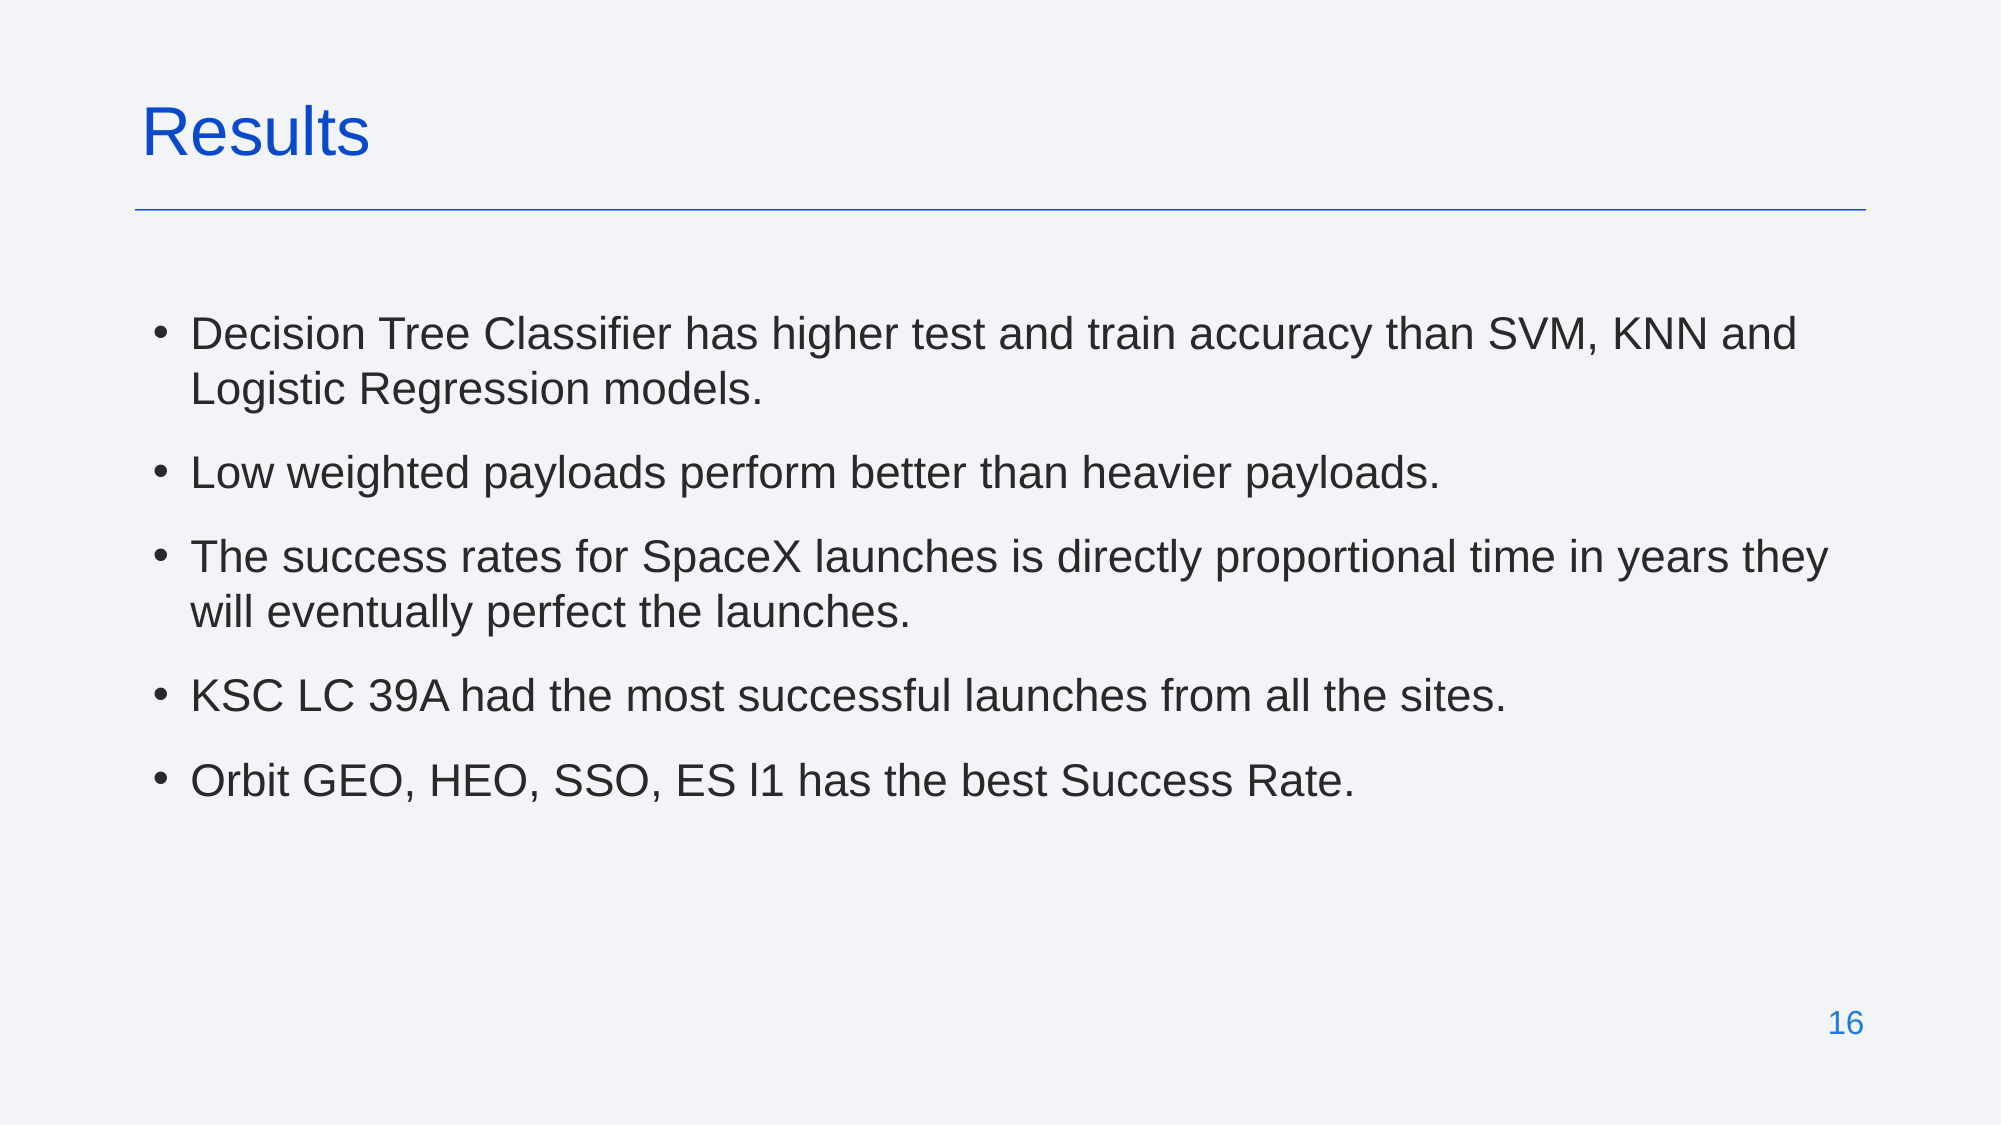

Results
Decision Tree Classifier has higher test and train accuracy than SVM, KNN and Logistic Regression models.
Low weighted payloads perform better than heavier payloads.
The success rates for SpaceX launches is directly proportional time in years they will eventually perfect the launches.
KSC LC 39A had the most successful launches from all the sites.
Orbit GEO, HEO, SSO, ES l1 has the best Success Rate.
16